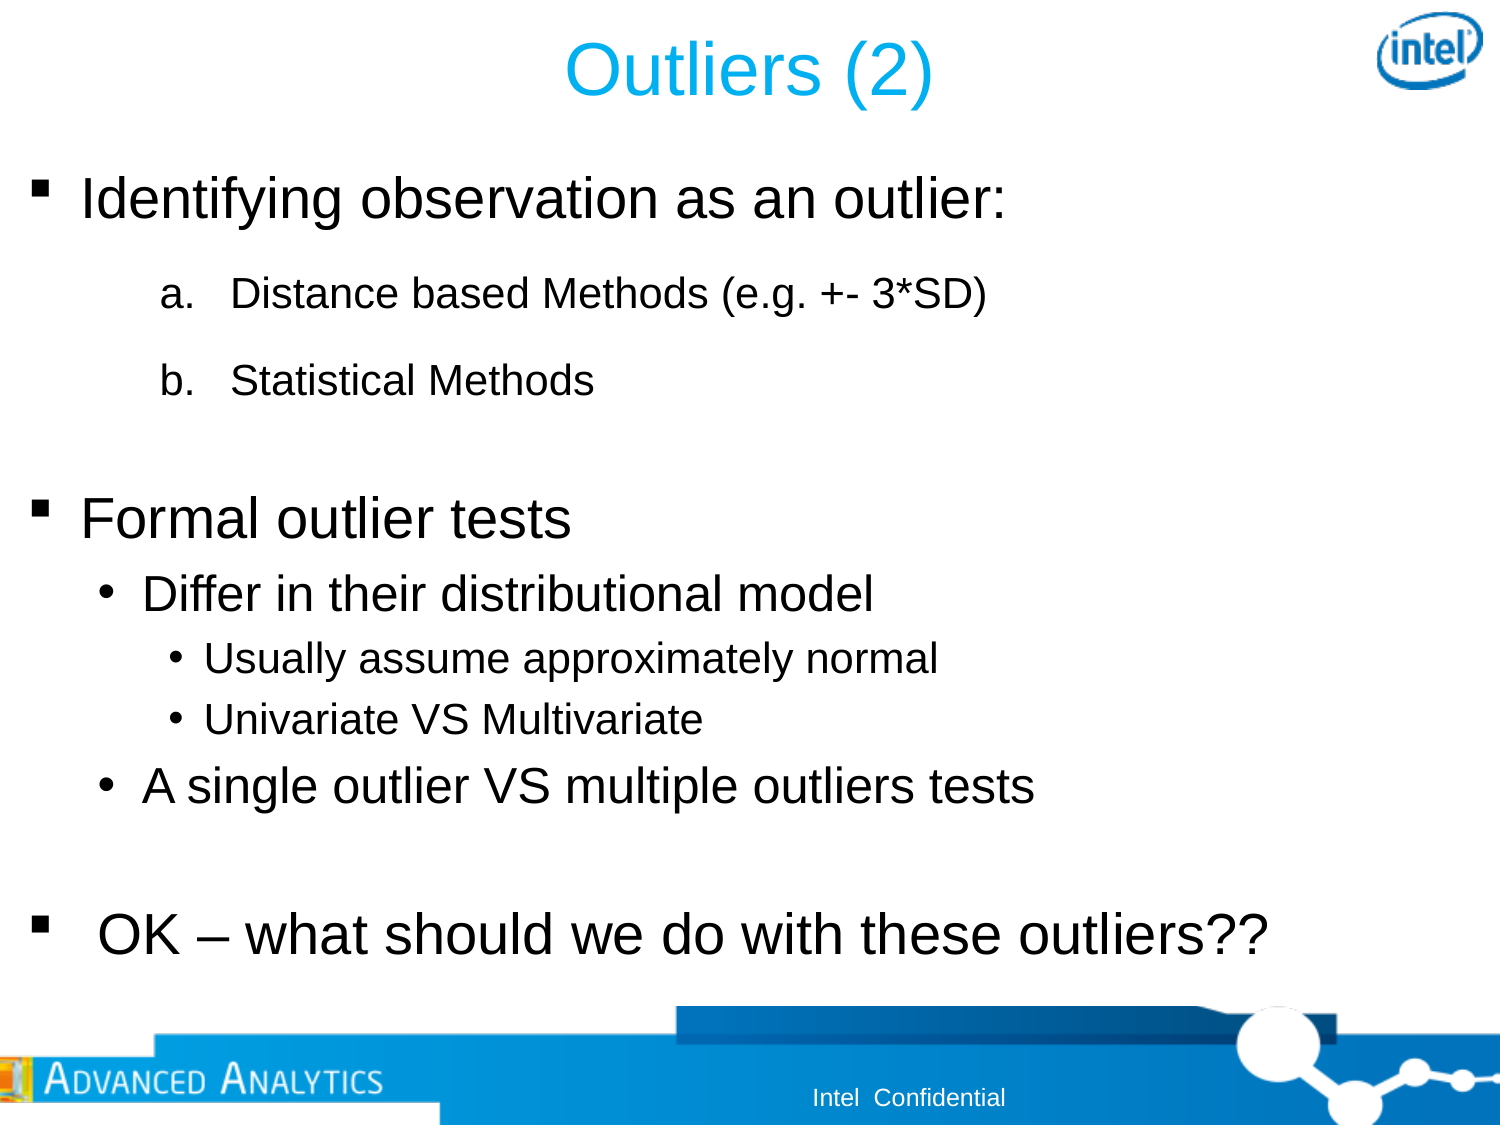

# Outliers (2)
Identifying observation as an outlier:
Distance based Methods (e.g. +- 3*SD)
Statistical Methods

Formal outlier tests
Differ in their distributional model
Usually assume approximately normal
Univariate VS Multivariate
A single outlier VS multiple outliers tests

OK – what should we do with these outliers??